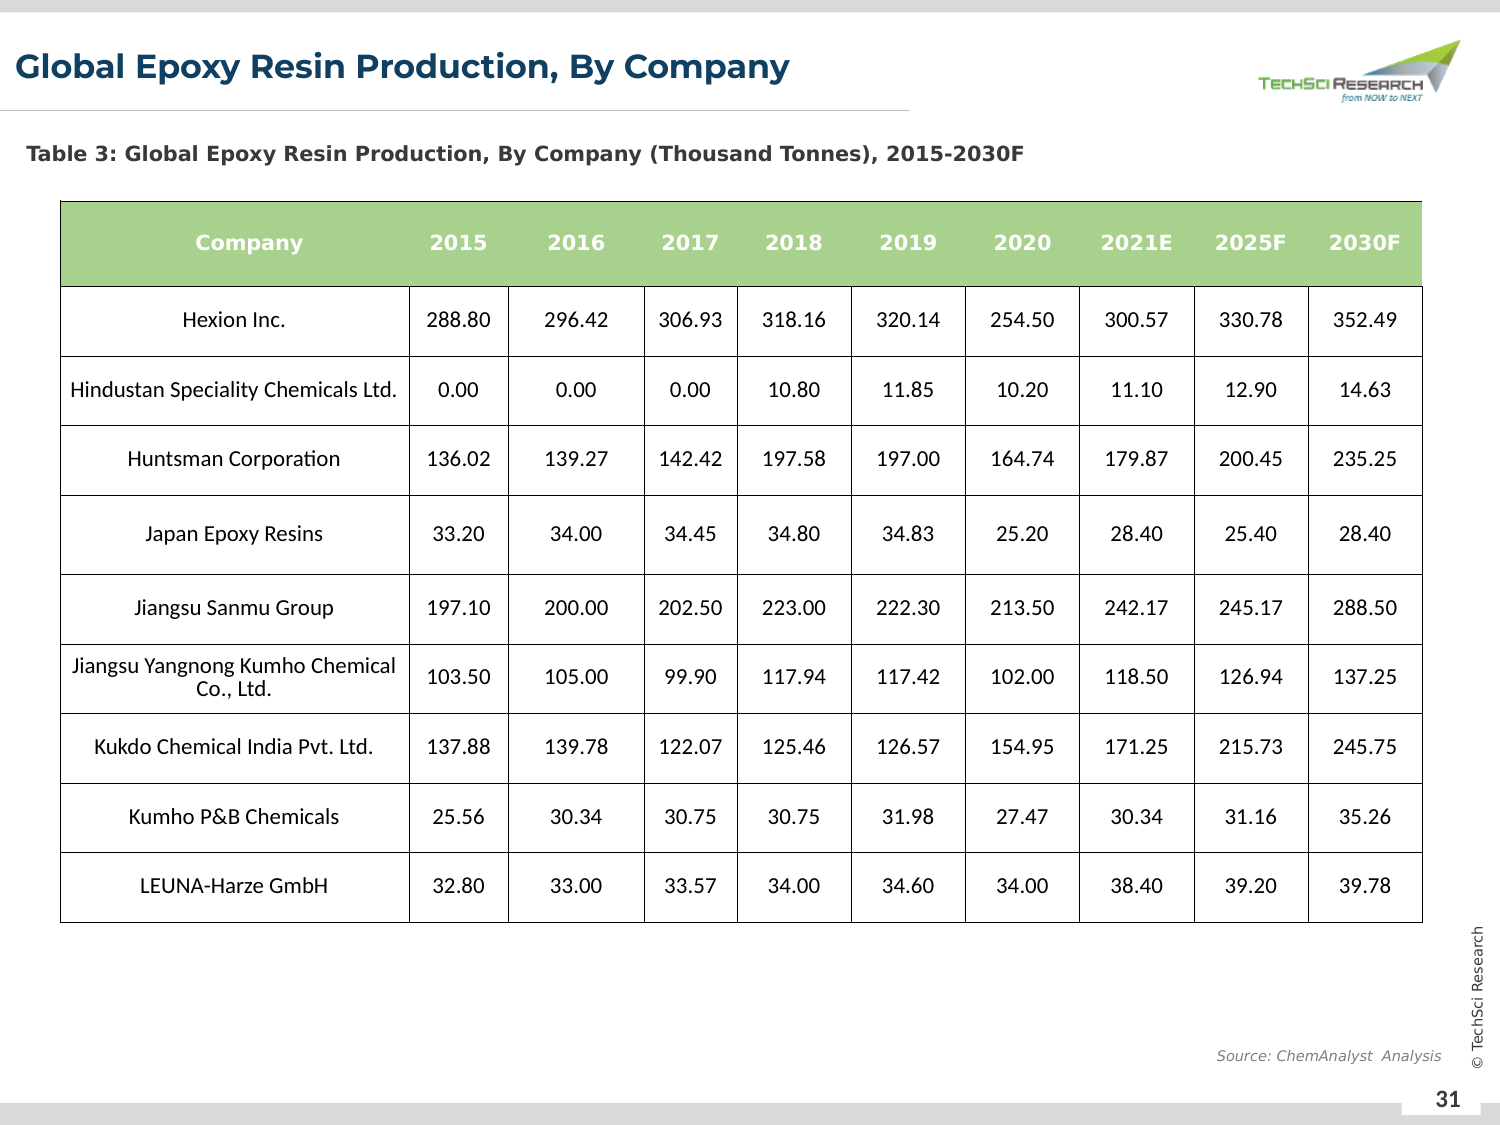

Global Epoxy Resin Production, By Company
Table 3: Global Epoxy Resin Production, By Company (Thousand Tonnes), 2015-2030F
| Company | 2015 | 2016 | 2017 | 2018 | 2019 | 2020 | 2021E | 2025F | 2030F |
| --- | --- | --- | --- | --- | --- | --- | --- | --- | --- |
| Hexion Inc. | 288.80 | 296.42 | 306.93 | 318.16 | 320.14 | 254.50 | 300.57 | 330.78 | 352.49 |
| Hindustan Speciality Chemicals Ltd. | 0.00 | 0.00 | 0.00 | 10.80 | 11.85 | 10.20 | 11.10 | 12.90 | 14.63 |
| Huntsman Corporation | 136.02 | 139.27 | 142.42 | 197.58 | 197.00 | 164.74 | 179.87 | 200.45 | 235.25 |
| Japan Epoxy Resins | 33.20 | 34.00 | 34.45 | 34.80 | 34.83 | 25.20 | 28.40 | 25.40 | 28.40 |
| Jiangsu Sanmu Group | 197.10 | 200.00 | 202.50 | 223.00 | 222.30 | 213.50 | 242.17 | 245.17 | 288.50 |
| Jiangsu Yangnong Kumho Chemical Co., Ltd. | 103.50 | 105.00 | 99.90 | 117.94 | 117.42 | 102.00 | 118.50 | 126.94 | 137.25 |
| Kukdo Chemical India Pvt. Ltd. | 137.88 | 139.78 | 122.07 | 125.46 | 126.57 | 154.95 | 171.25 | 215.73 | 245.75 |
| Kumho P&B Chemicals | 25.56 | 30.34 | 30.75 | 30.75 | 31.98 | 27.47 | 30.34 | 31.16 | 35.26 |
| LEUNA-Harze GmbH | 32.80 | 33.00 | 33.57 | 34.00 | 34.60 | 34.00 | 38.40 | 39.20 | 39.78 |
Source: ChemAnalyst  Analysis